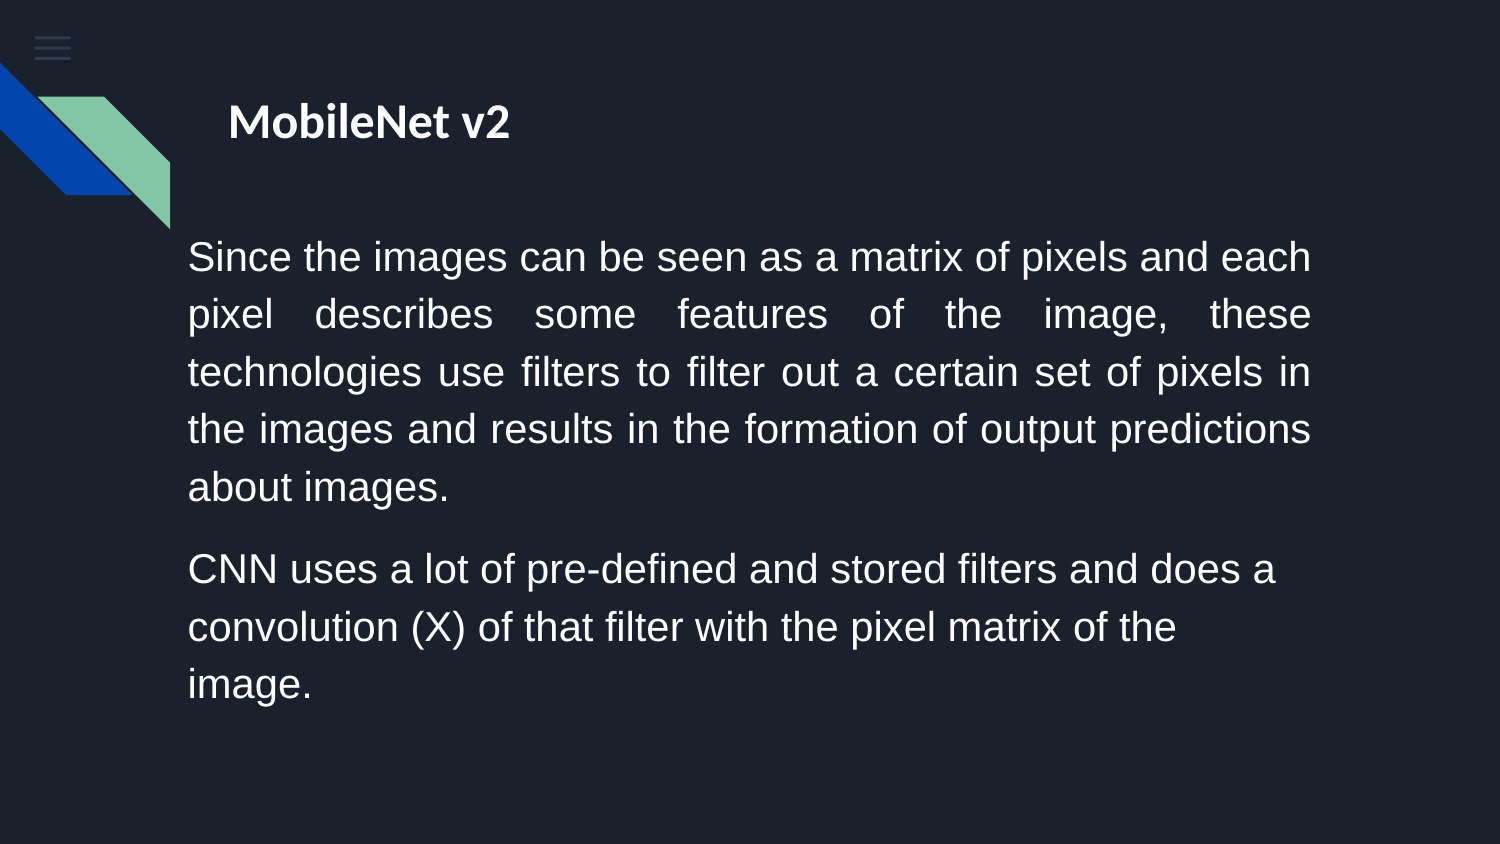

# MobileNet v2

Since the images can be seen as a matrix of pixels and each pixel describes some features of the image, these technologies use filters to filter out a certain set of pixels in the images and results in the formation of output predictions about images.
CNN uses a lot of pre-defined and stored filters and does a convolution (X) of that filter with the pixel matrix of the image.